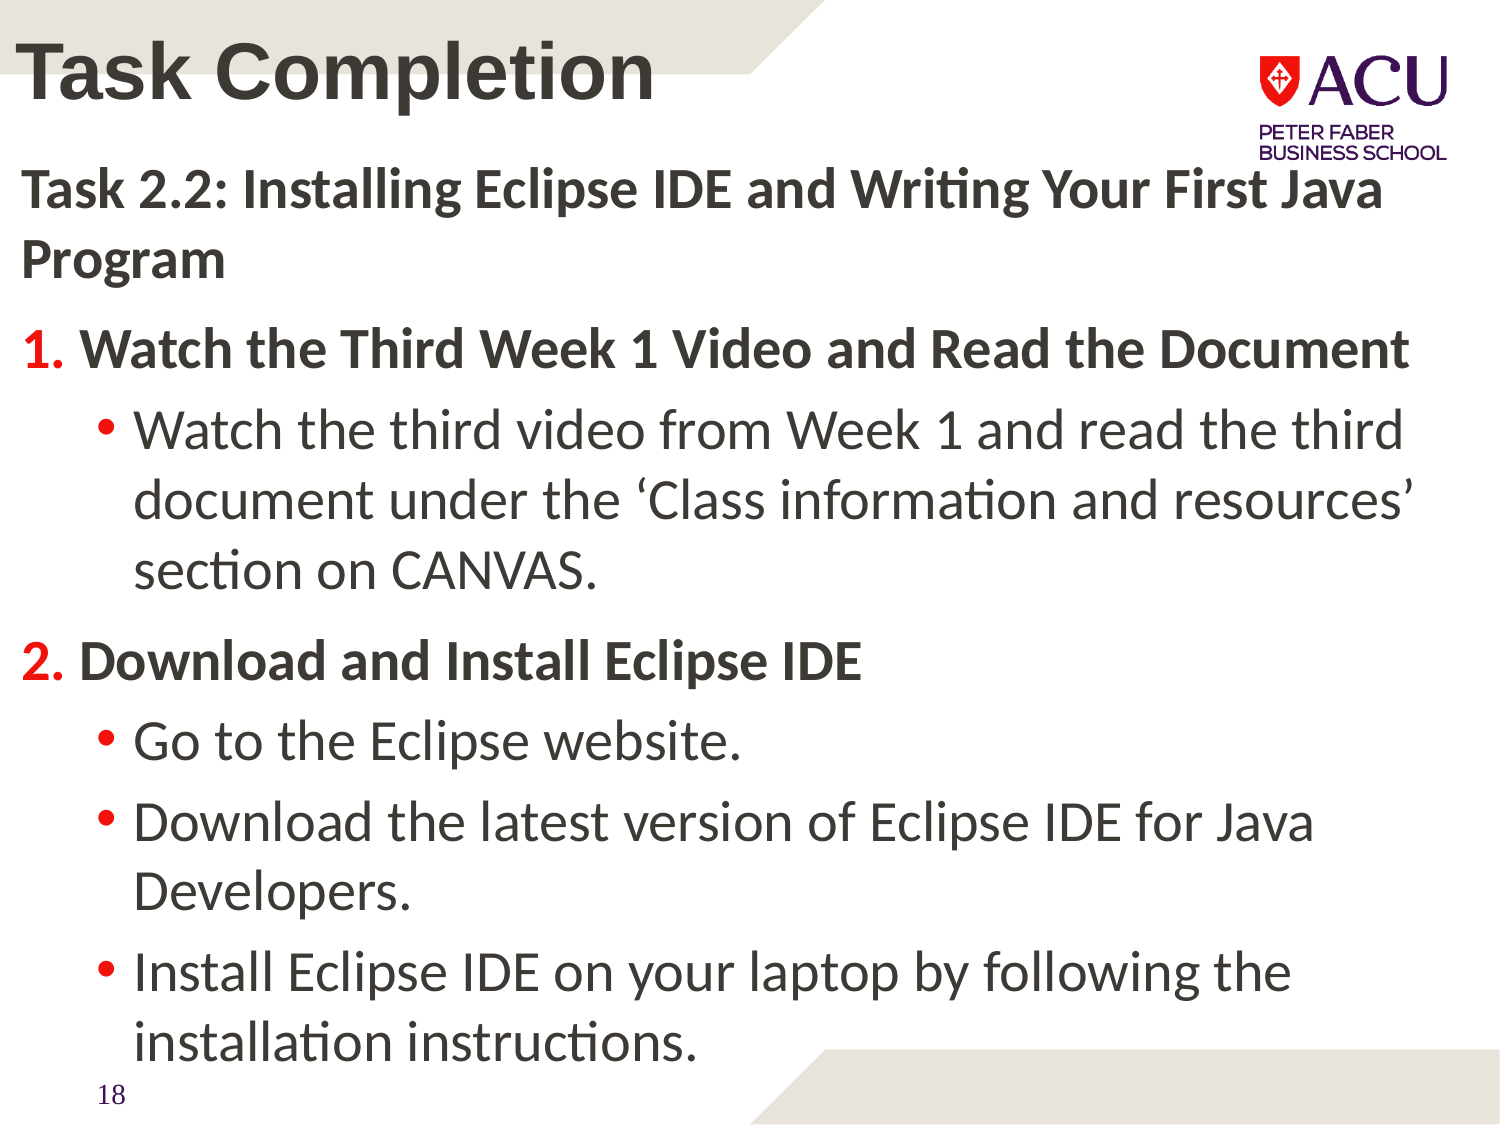

# Task Completion
Task 2.2: Installing Eclipse IDE and Writing Your First Java Program
 Watch the Third Week 1 Video and Read the Document
Watch the third video from Week 1 and read the third document under the ‘Class information and resources’ section on CANVAS.
 Download and Install Eclipse IDE
Go to the Eclipse website.
Download the latest version of Eclipse IDE for Java Developers.
Install Eclipse IDE on your laptop by following the installation instructions.
18